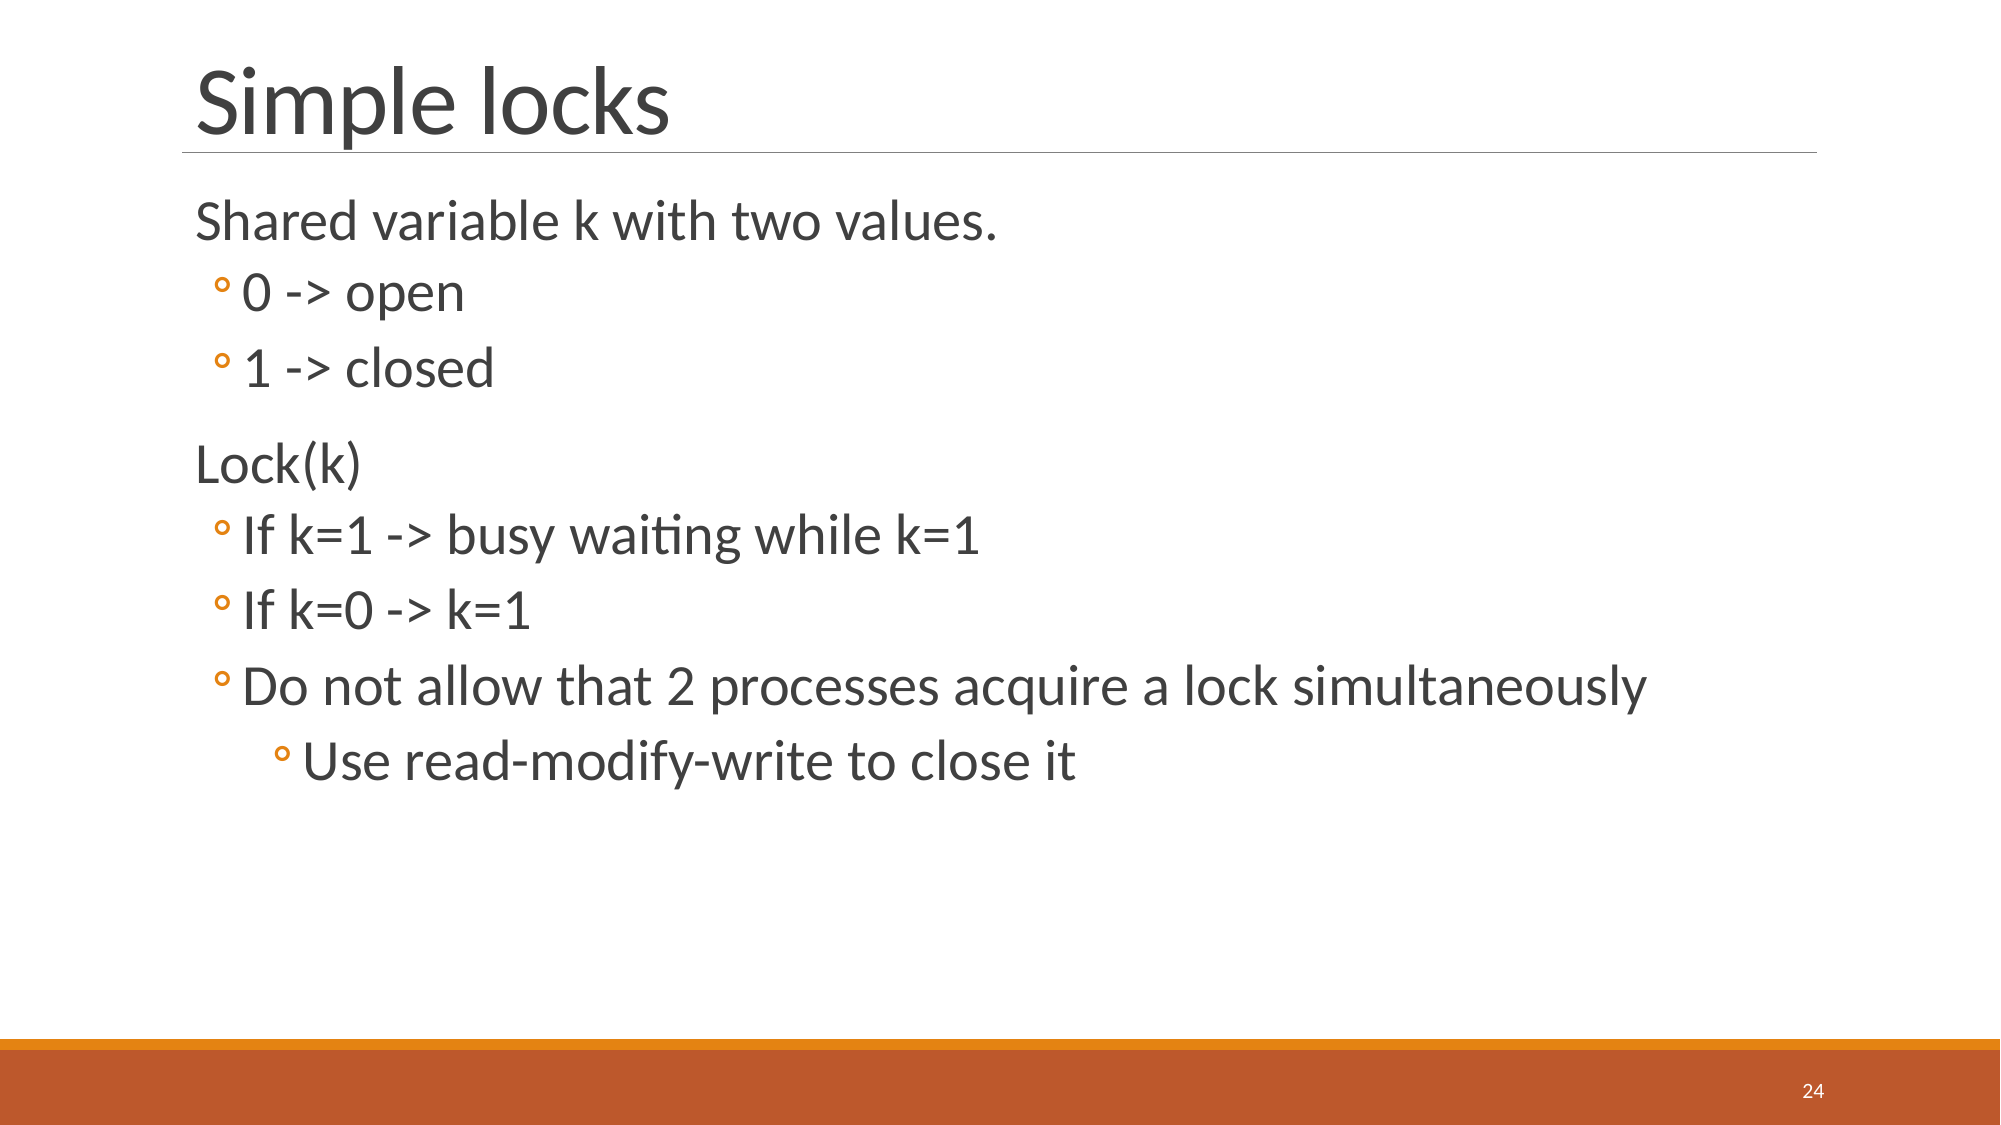

# Simple locks
Shared variable k with two values.
0 -> open
1 -> closed
Lock(k)
If k=1 -> busy waiting while k=1
If k=0 -> k=1
Do not allow that 2 processes acquire a lock simultaneously
Use read-modify-write to close it
24